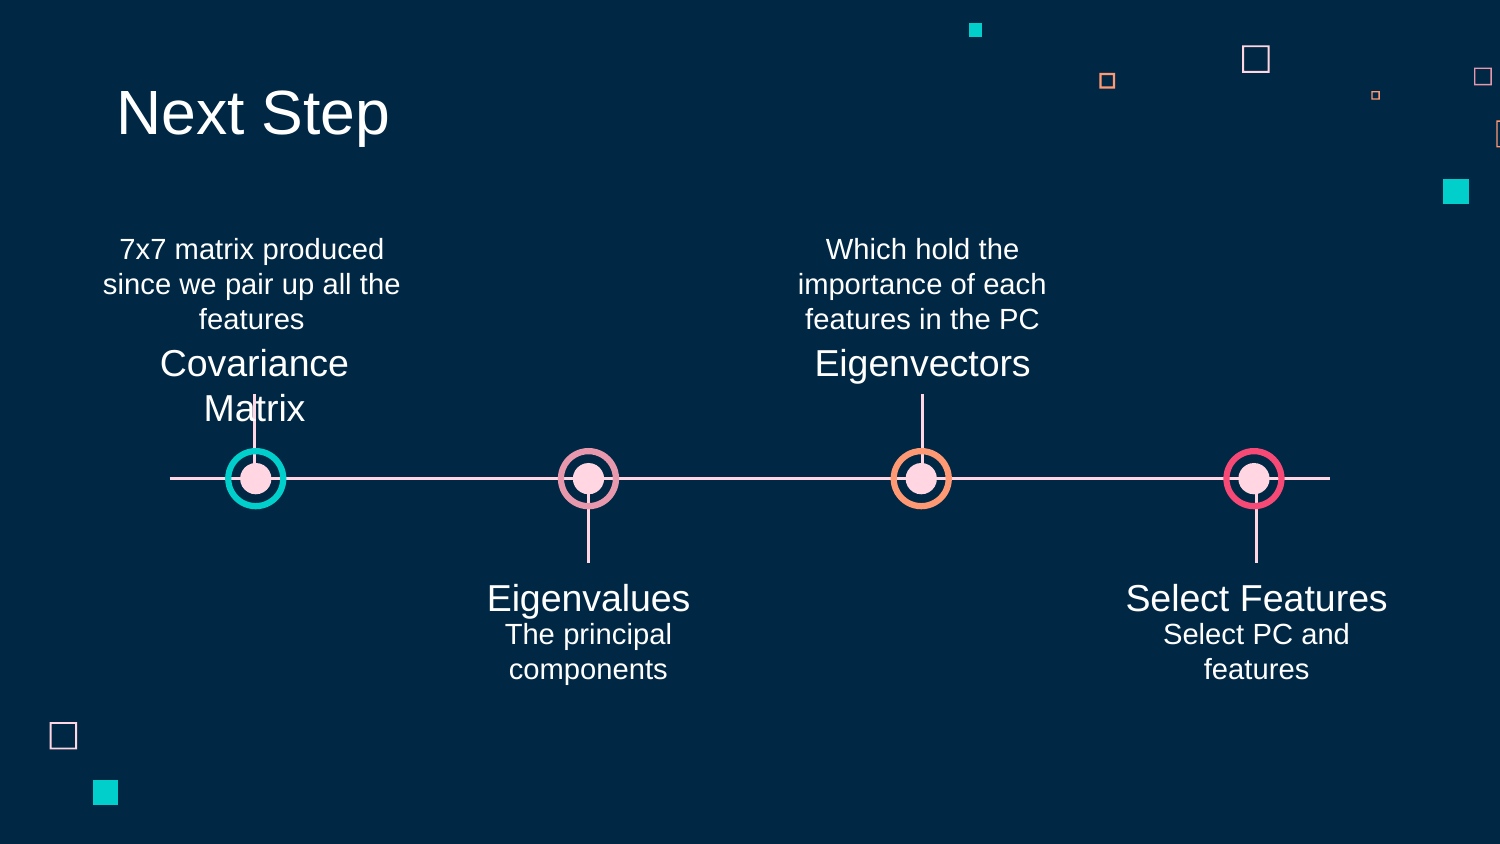

# Next Step
7x7 matrix produced since we pair up all the features
Which hold the importance of each features in the PC
Covariance Matrix
Eigenvectors

Eigenvalues
Select Features
Select PC and features
The principal components